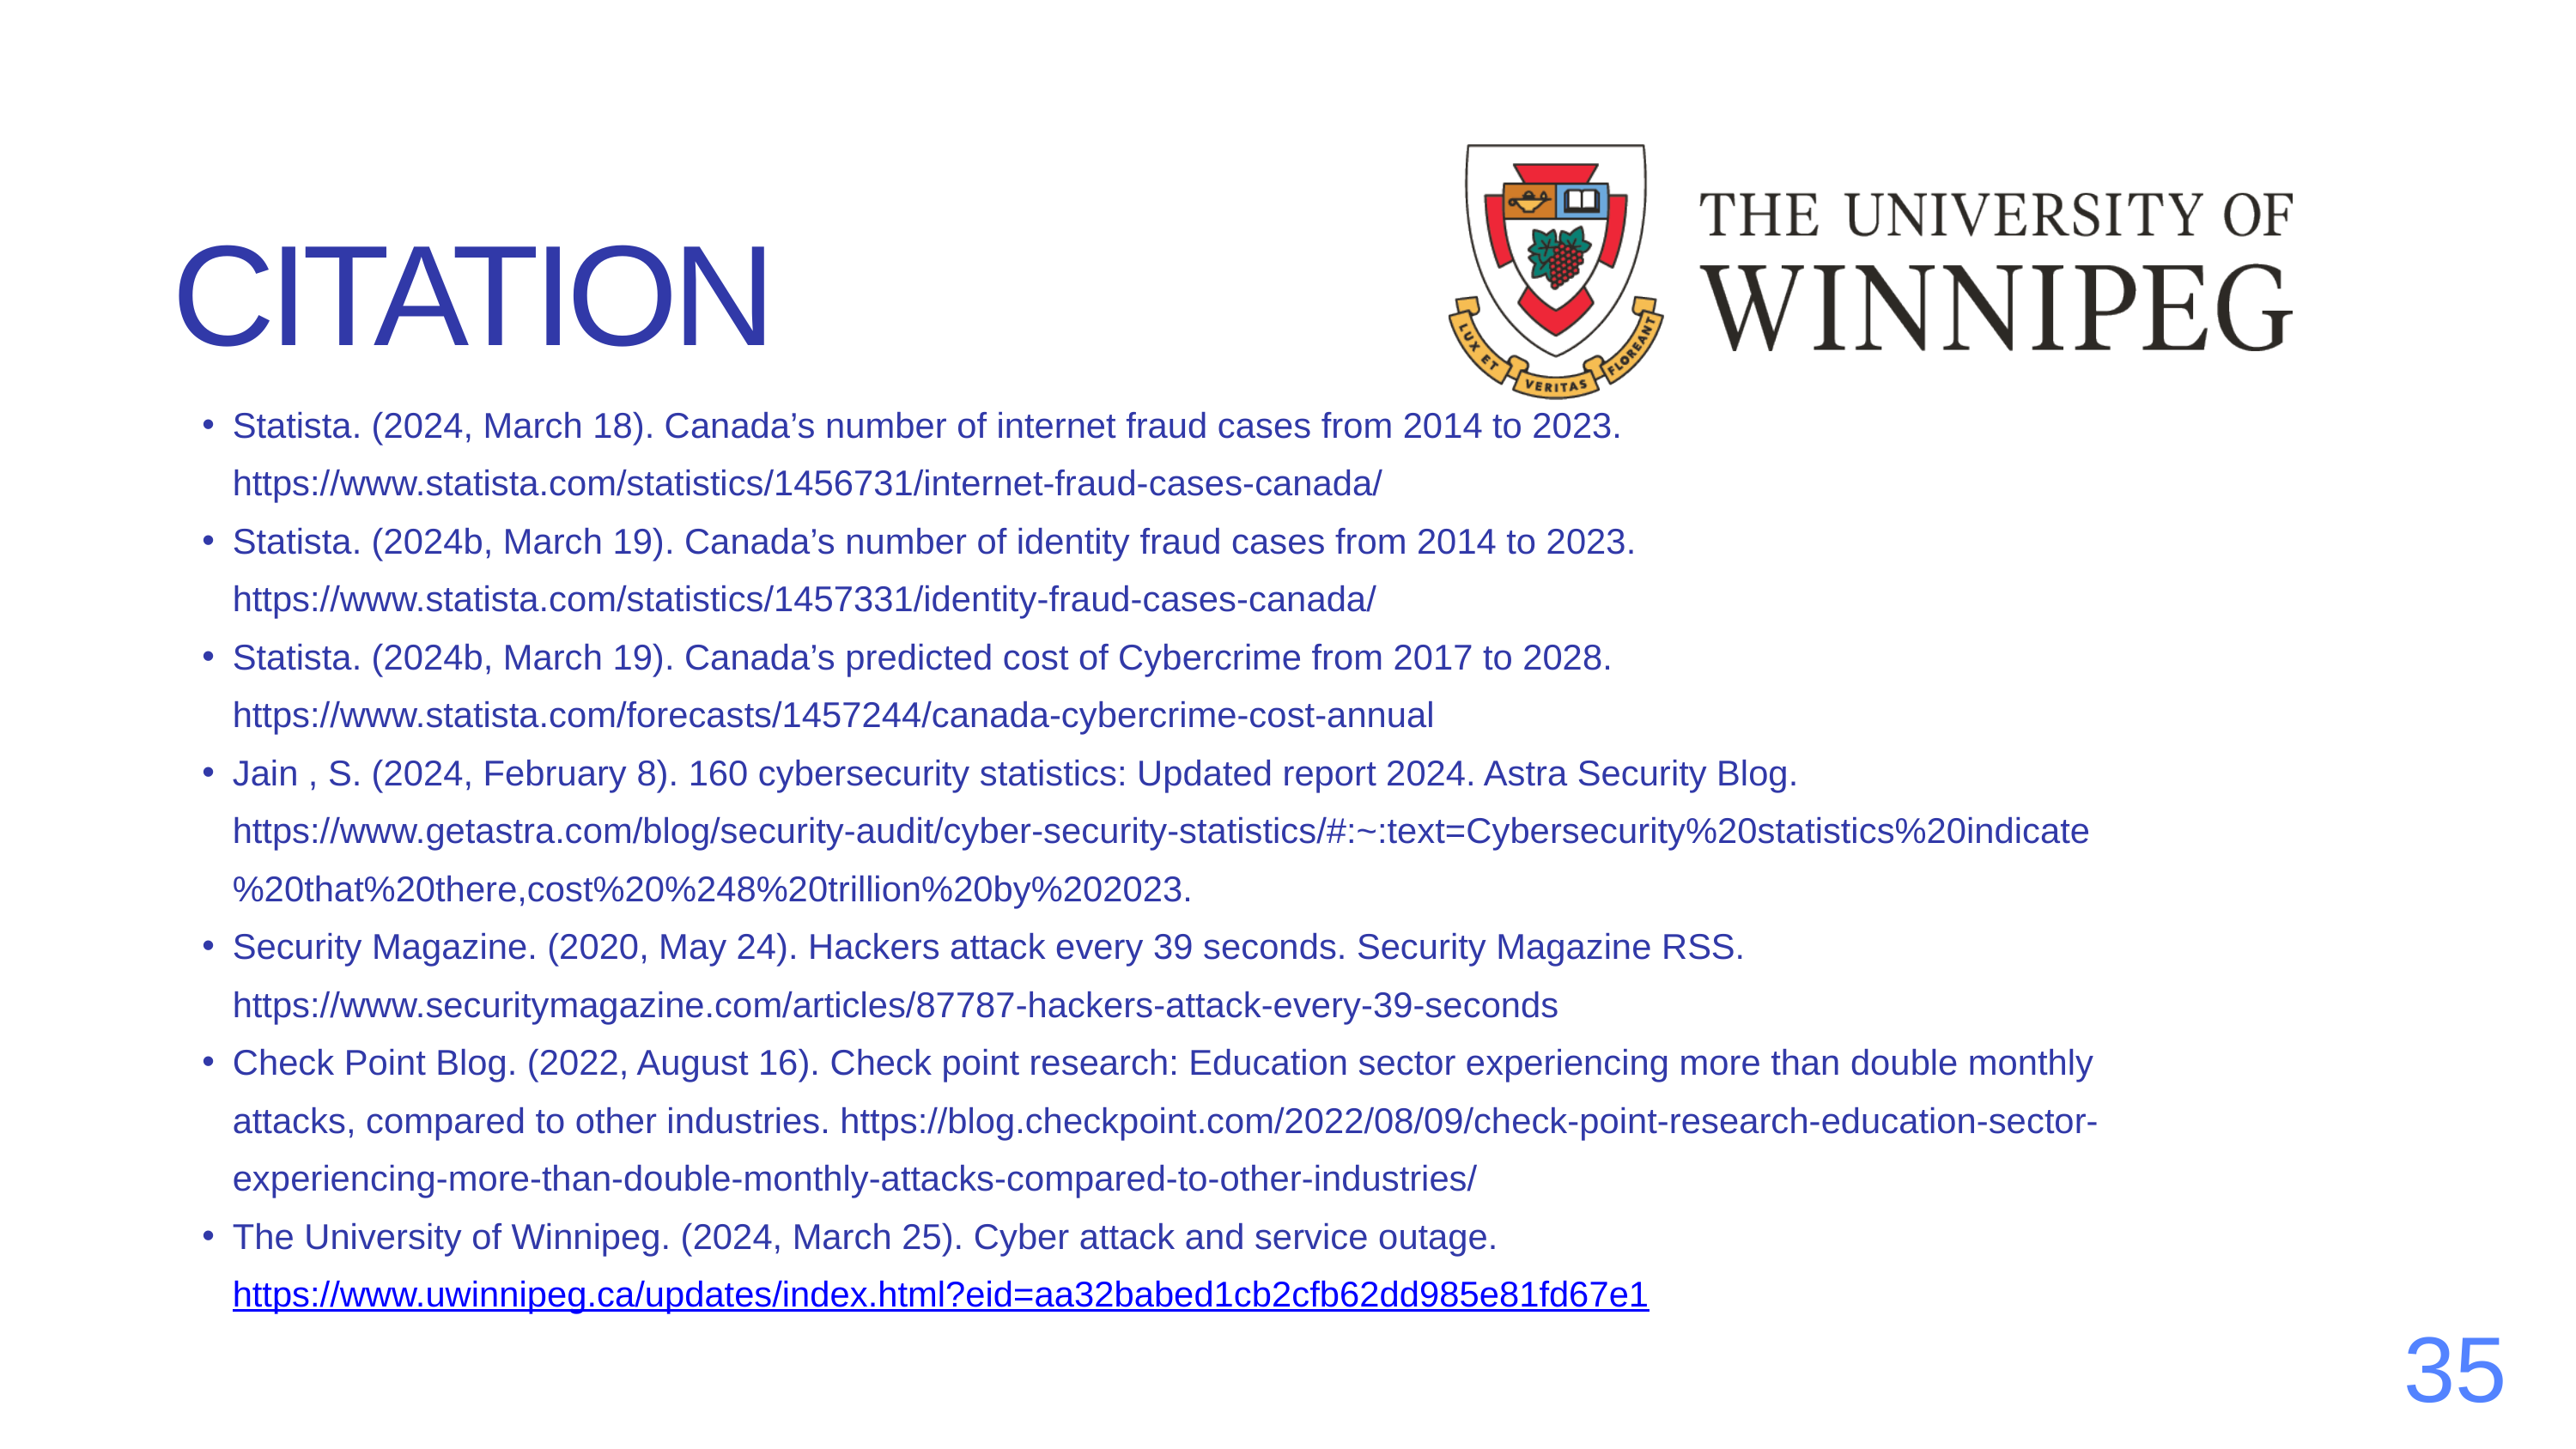

CITATION
Statista. (2024, March 18). Canada’s number of internet fraud cases from 2014 to 2023. https://www.statista.com/statistics/1456731/internet-fraud-cases-canada/
Statista. (2024b, March 19). Canada’s number of identity fraud cases from 2014 to 2023. https://www.statista.com/statistics/1457331/identity-fraud-cases-canada/
Statista. (2024b, March 19). Canada’s predicted cost of Cybercrime from 2017 to 2028. https://www.statista.com/forecasts/1457244/canada-cybercrime-cost-annual
Jain , S. (2024, February 8). 160 cybersecurity statistics: Updated report 2024. Astra Security Blog. https://www.getastra.com/blog/security-audit/cyber-security-statistics/#:~:text=Cybersecurity%20statistics%20indicate%20that%20there,cost%20%248%20trillion%20by%202023.
Security Magazine. (2020, May 24). Hackers attack every 39 seconds. Security Magazine RSS. https://www.securitymagazine.com/articles/87787-hackers-attack-every-39-seconds
Check Point Blog. (2022, August 16). Check point research: Education sector experiencing more than double monthly attacks, compared to other industries. https://blog.checkpoint.com/2022/08/09/check-point-research-education-sector-experiencing-more-than-double-monthly-attacks-compared-to-other-industries/
The University of Winnipeg. (2024, March 25). Cyber attack and service outage. https://www.uwinnipeg.ca/updates/index.html?eid=aa32babed1cb2cfb62dd985e81fd67e1

35